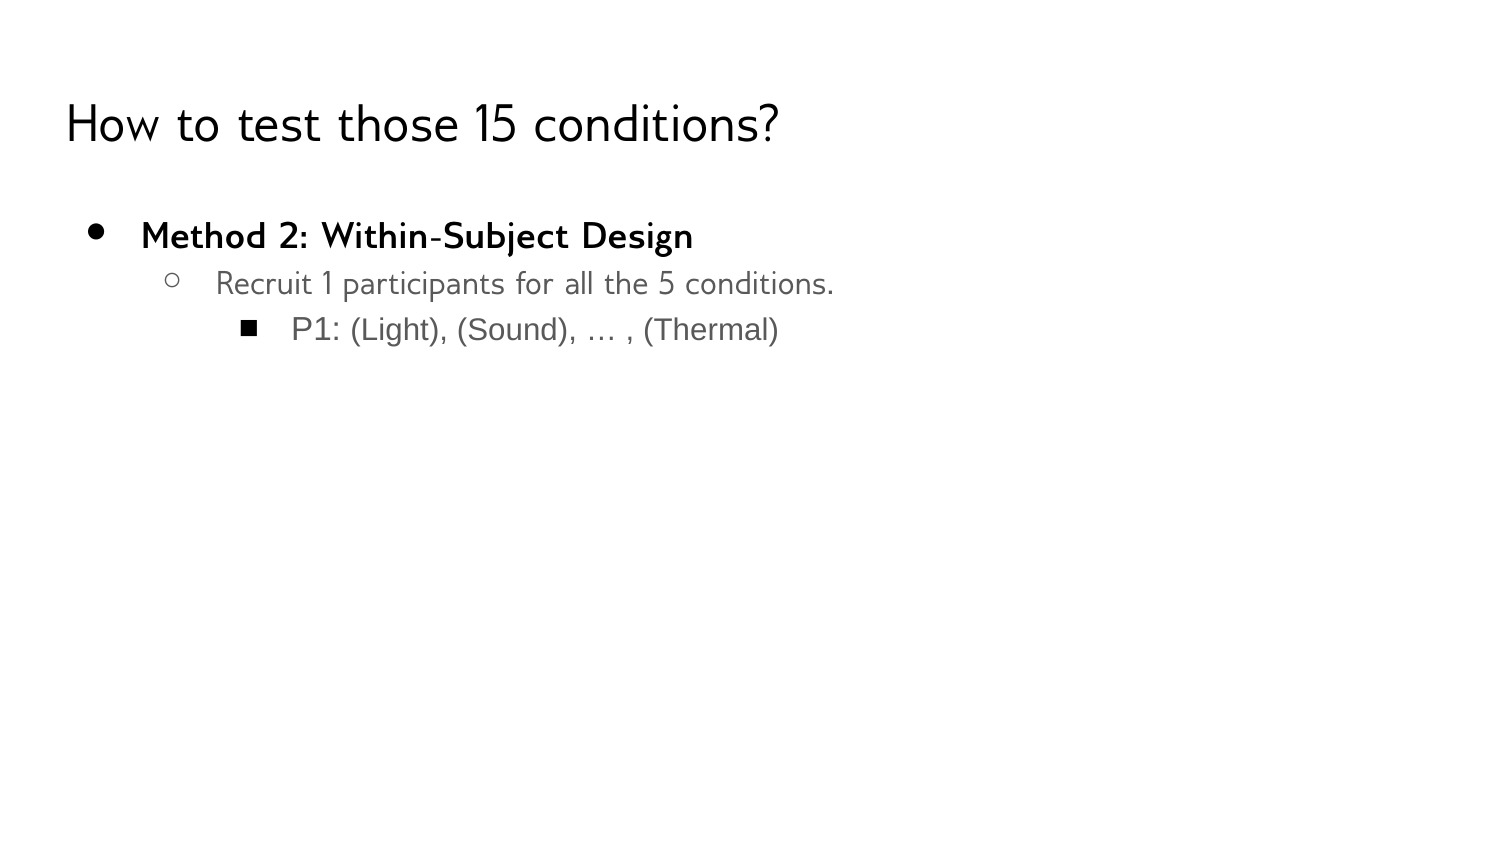

# How to test those 15 conditions?
Method 2: Within-Subject Design
Recruit 1 participants for all the 5 conditions.
P1: (Light), (Sound), … , (Thermal)